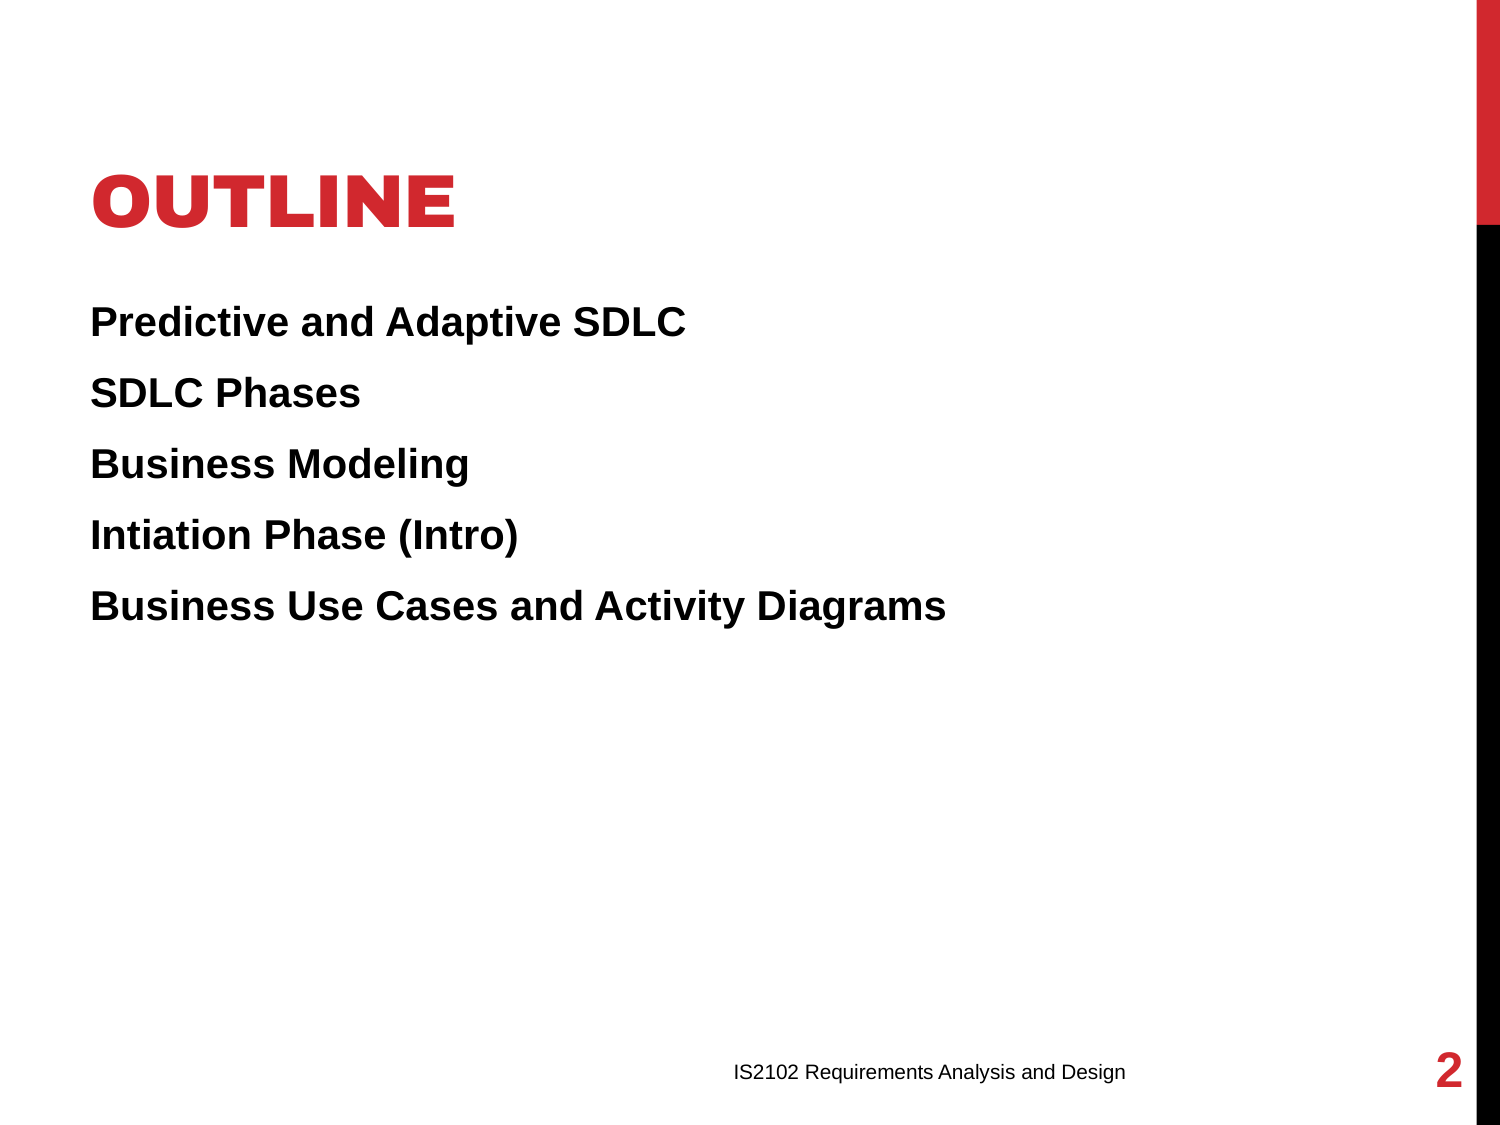

# Outline
Predictive and Adaptive SDLC
SDLC Phases
Business Modeling
Intiation Phase (Intro)
Business Use Cases and Activity Diagrams
2
IS2102 Requirements Analysis and Design